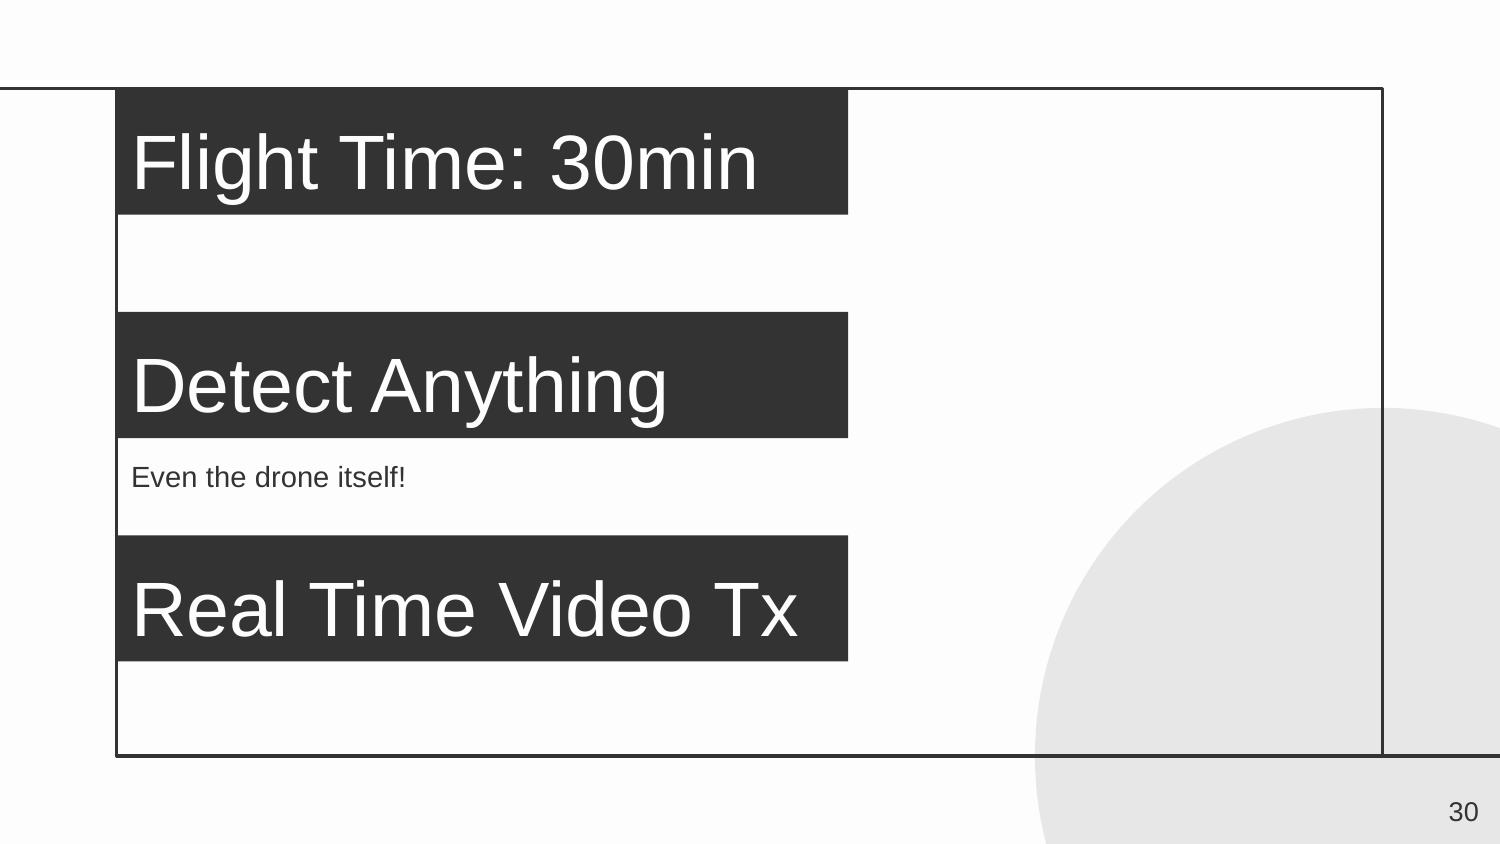

# Flight Time: 30min

Detect Anything
Even the drone itself!
Real Time Video Tx

30